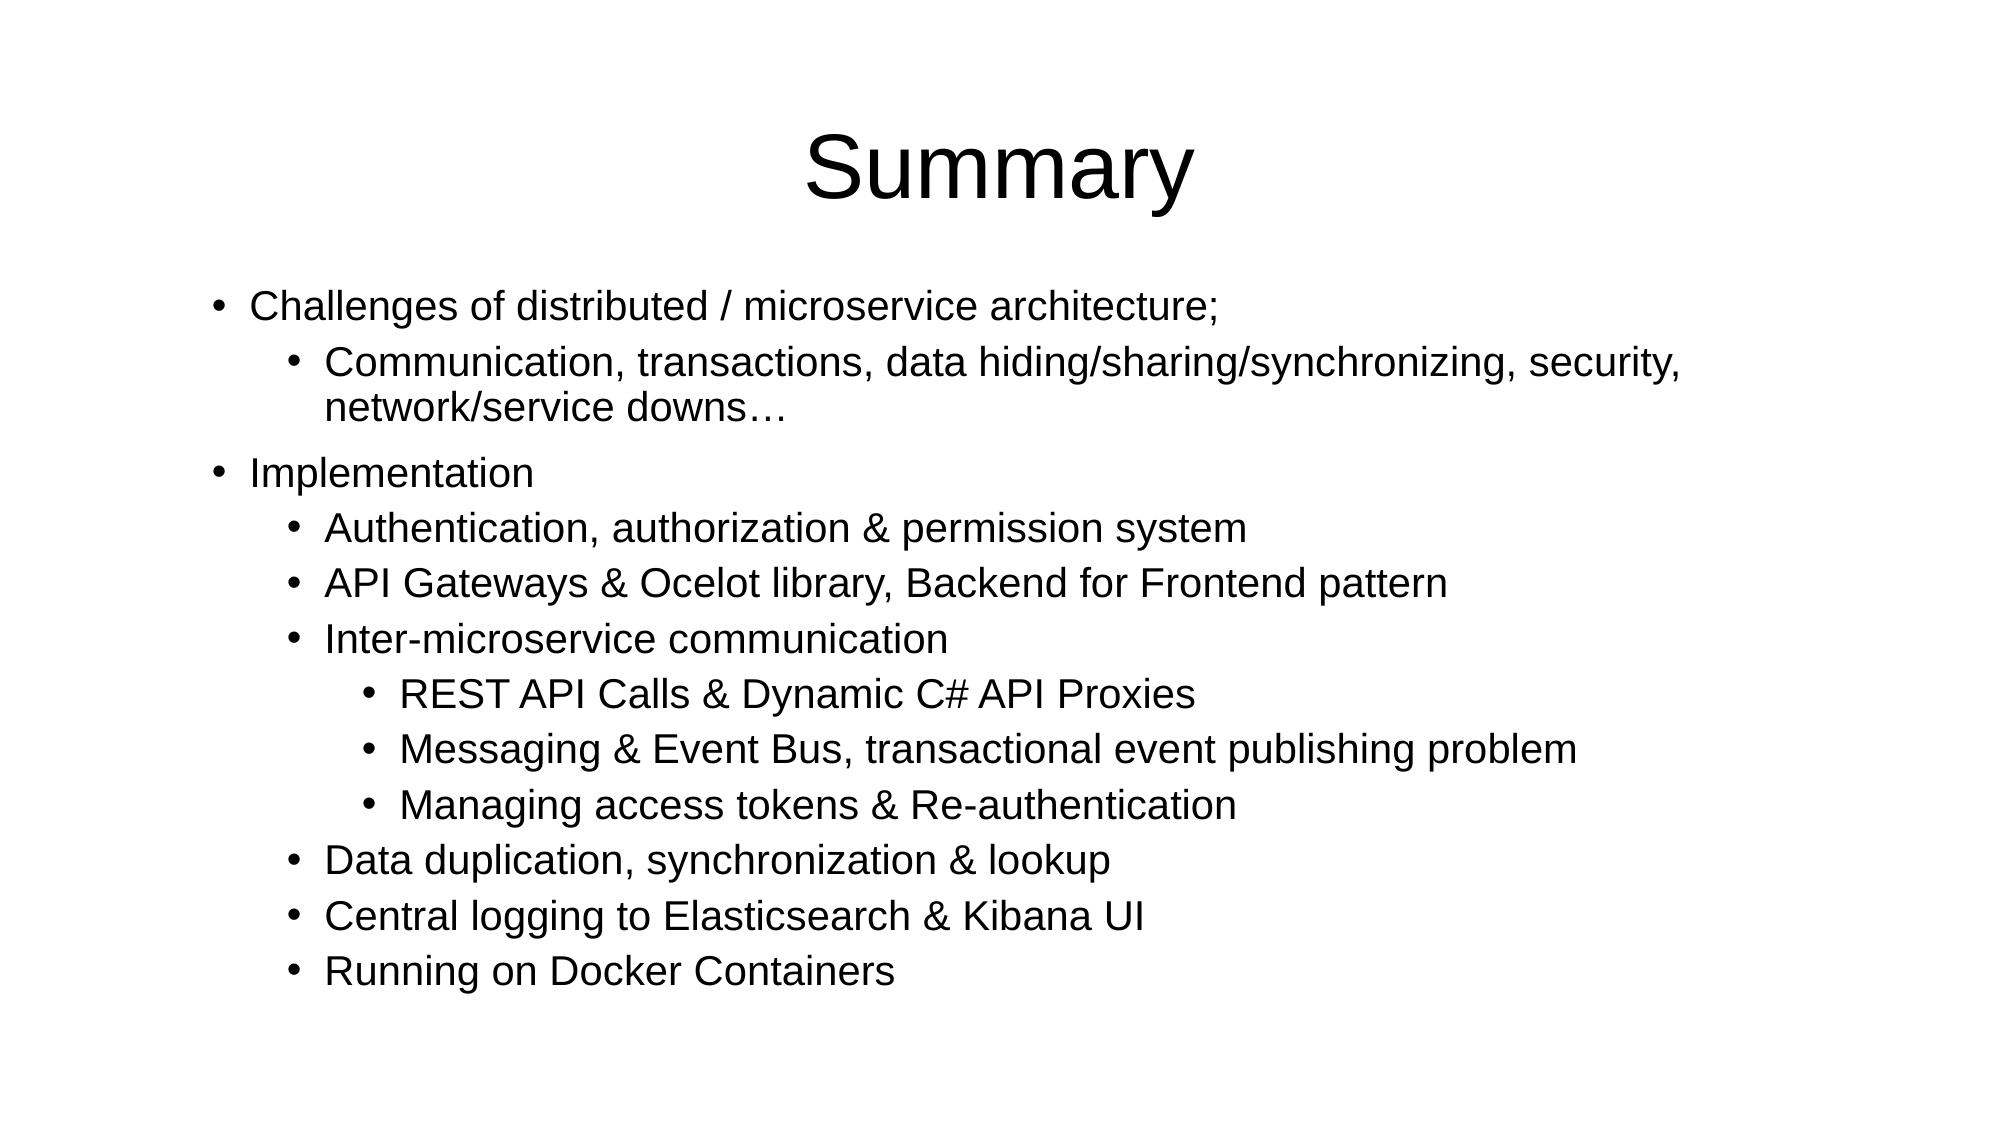

# Summary
Challenges of distributed / microservice architecture;
Communication, transactions, data hiding/sharing/synchronizing, security, network/service downs…
Implementation
Authentication, authorization & permission system
API Gateways & Ocelot library, Backend for Frontend pattern
Inter-microservice communication
REST API Calls & Dynamic C# API Proxies
Messaging & Event Bus, transactional event publishing problem
Managing access tokens & Re-authentication
Data duplication, synchronization & lookup
Central logging to Elasticsearch & Kibana UI
Running on Docker Containers